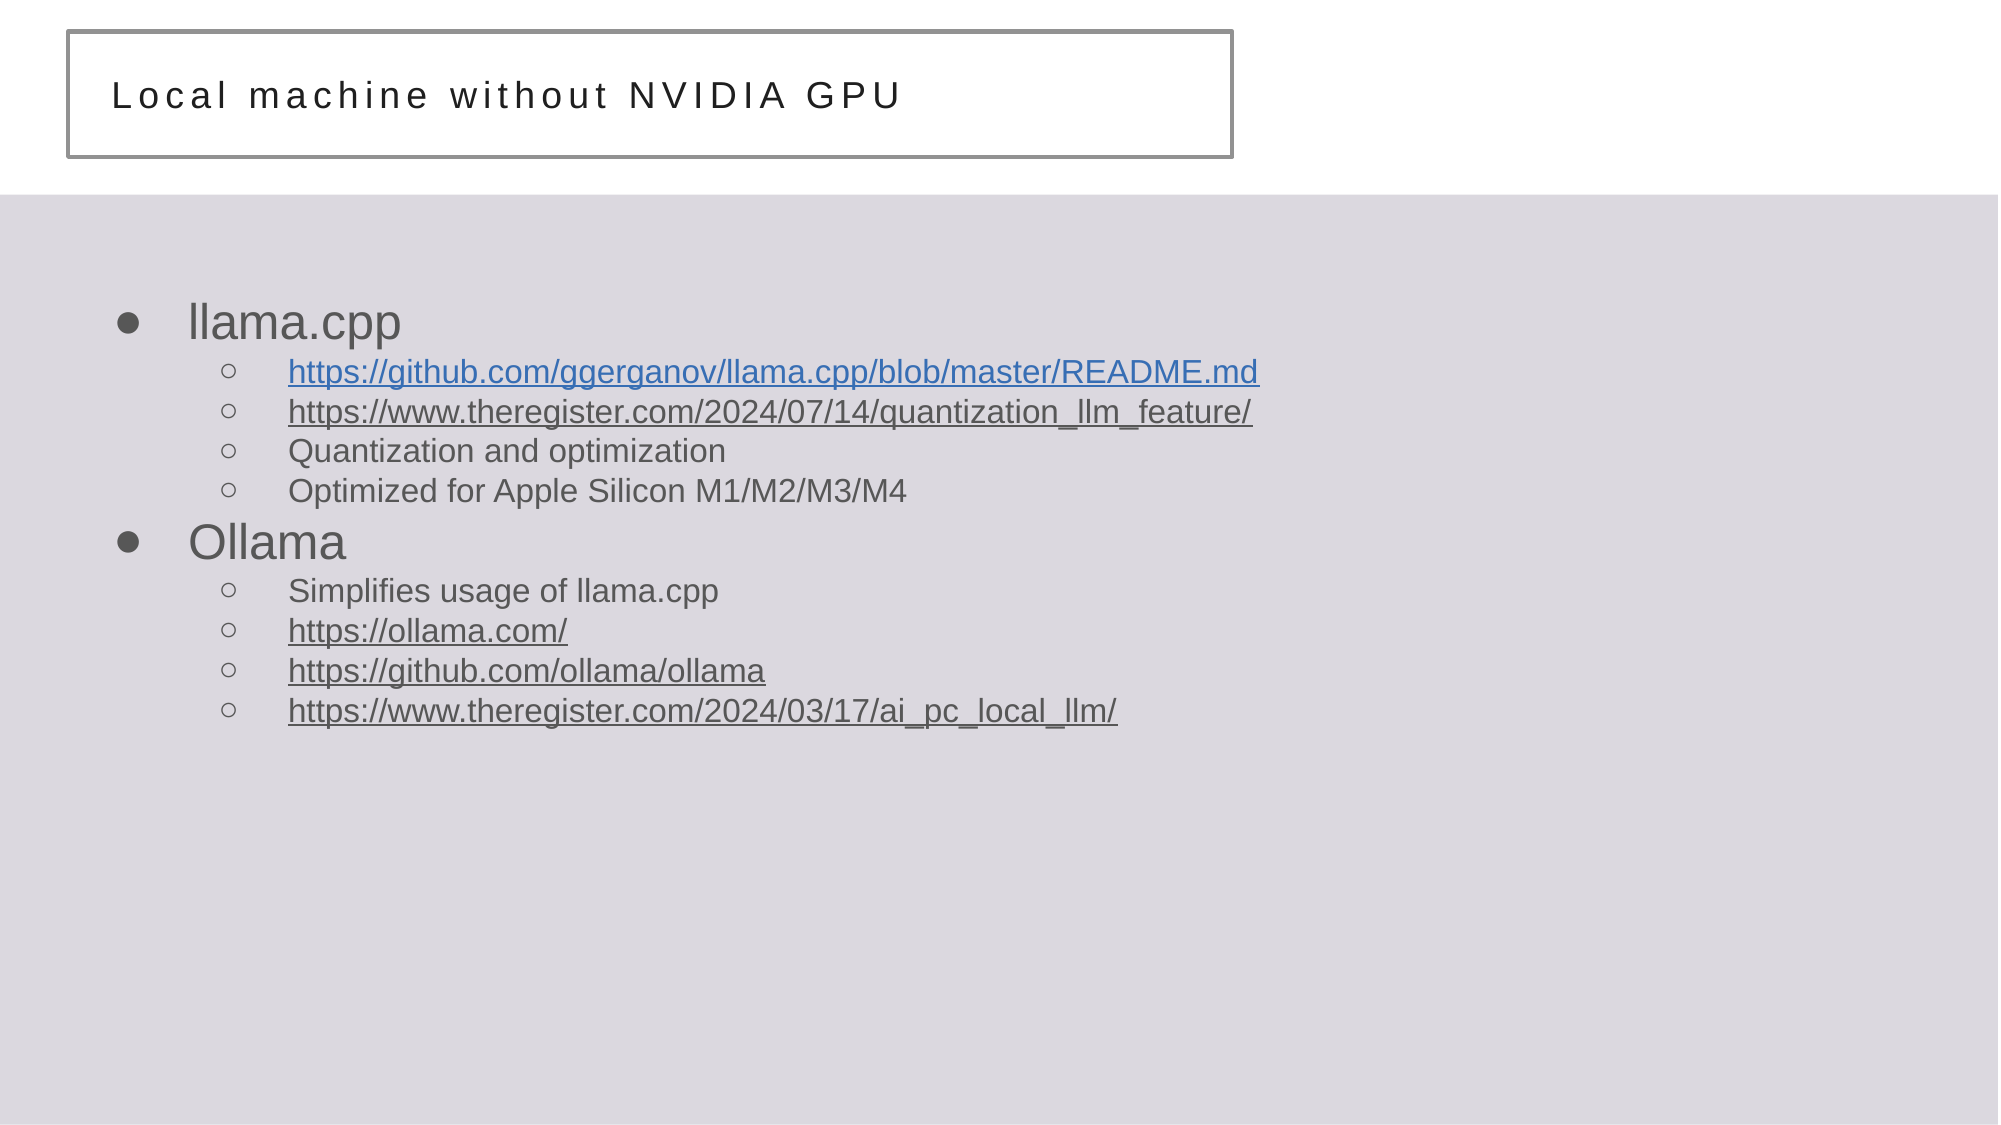

# Local machine without NVIDIA GPU
llama.cpp
https://github.com/ggerganov/llama.cpp/blob/master/README.md
https://www.theregister.com/2024/07/14/quantization_llm_feature/
Quantization and optimization
Optimized for Apple Silicon M1/M2/M3/M4
Ollama
Simplifies usage of llama.cpp
https://ollama.com/
https://github.com/ollama/ollama
https://www.theregister.com/2024/03/17/ai_pc_local_llm/